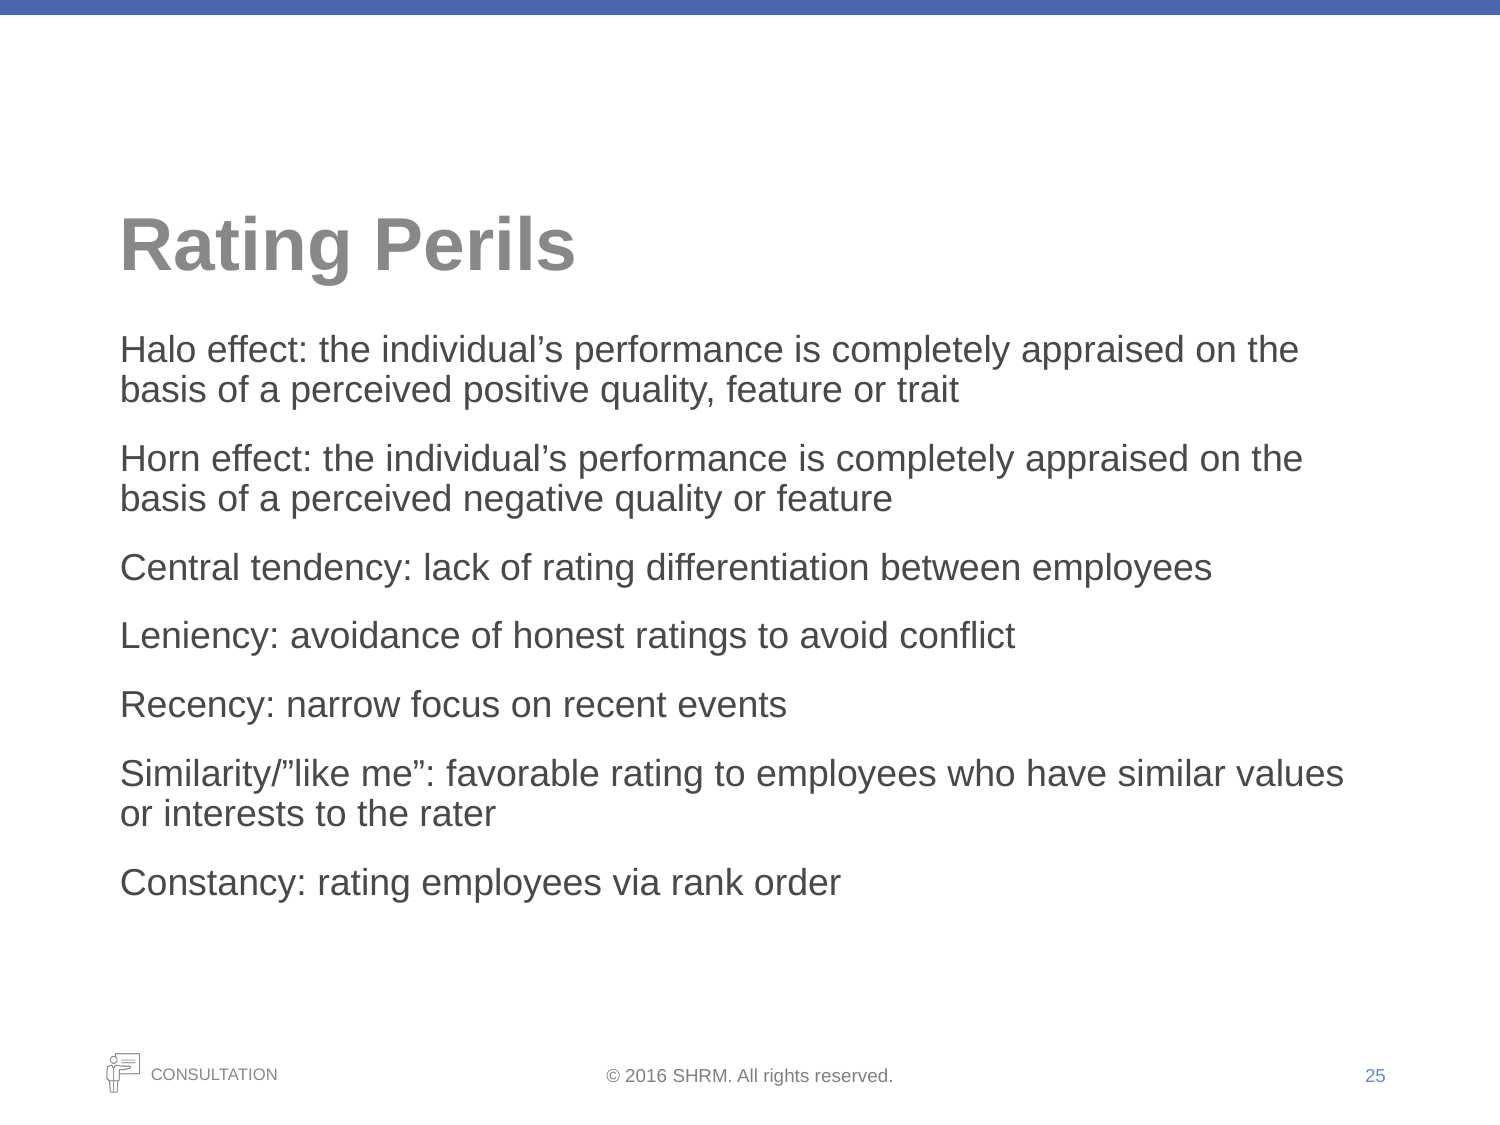

# Rating Perils
Halo effect: the individual’s performance is completely appraised on the basis of a perceived positive quality, feature or trait
Horn effect: the individual’s performance is completely appraised on the basis of a perceived negative quality or feature
Central tendency: lack of rating differentiation between employees
Leniency: avoidance of honest ratings to avoid conflict
Recency: narrow focus on recent events
Similarity/”like me”: favorable rating to employees who have similar values or interests to the rater
Constancy: rating employees via rank order

25